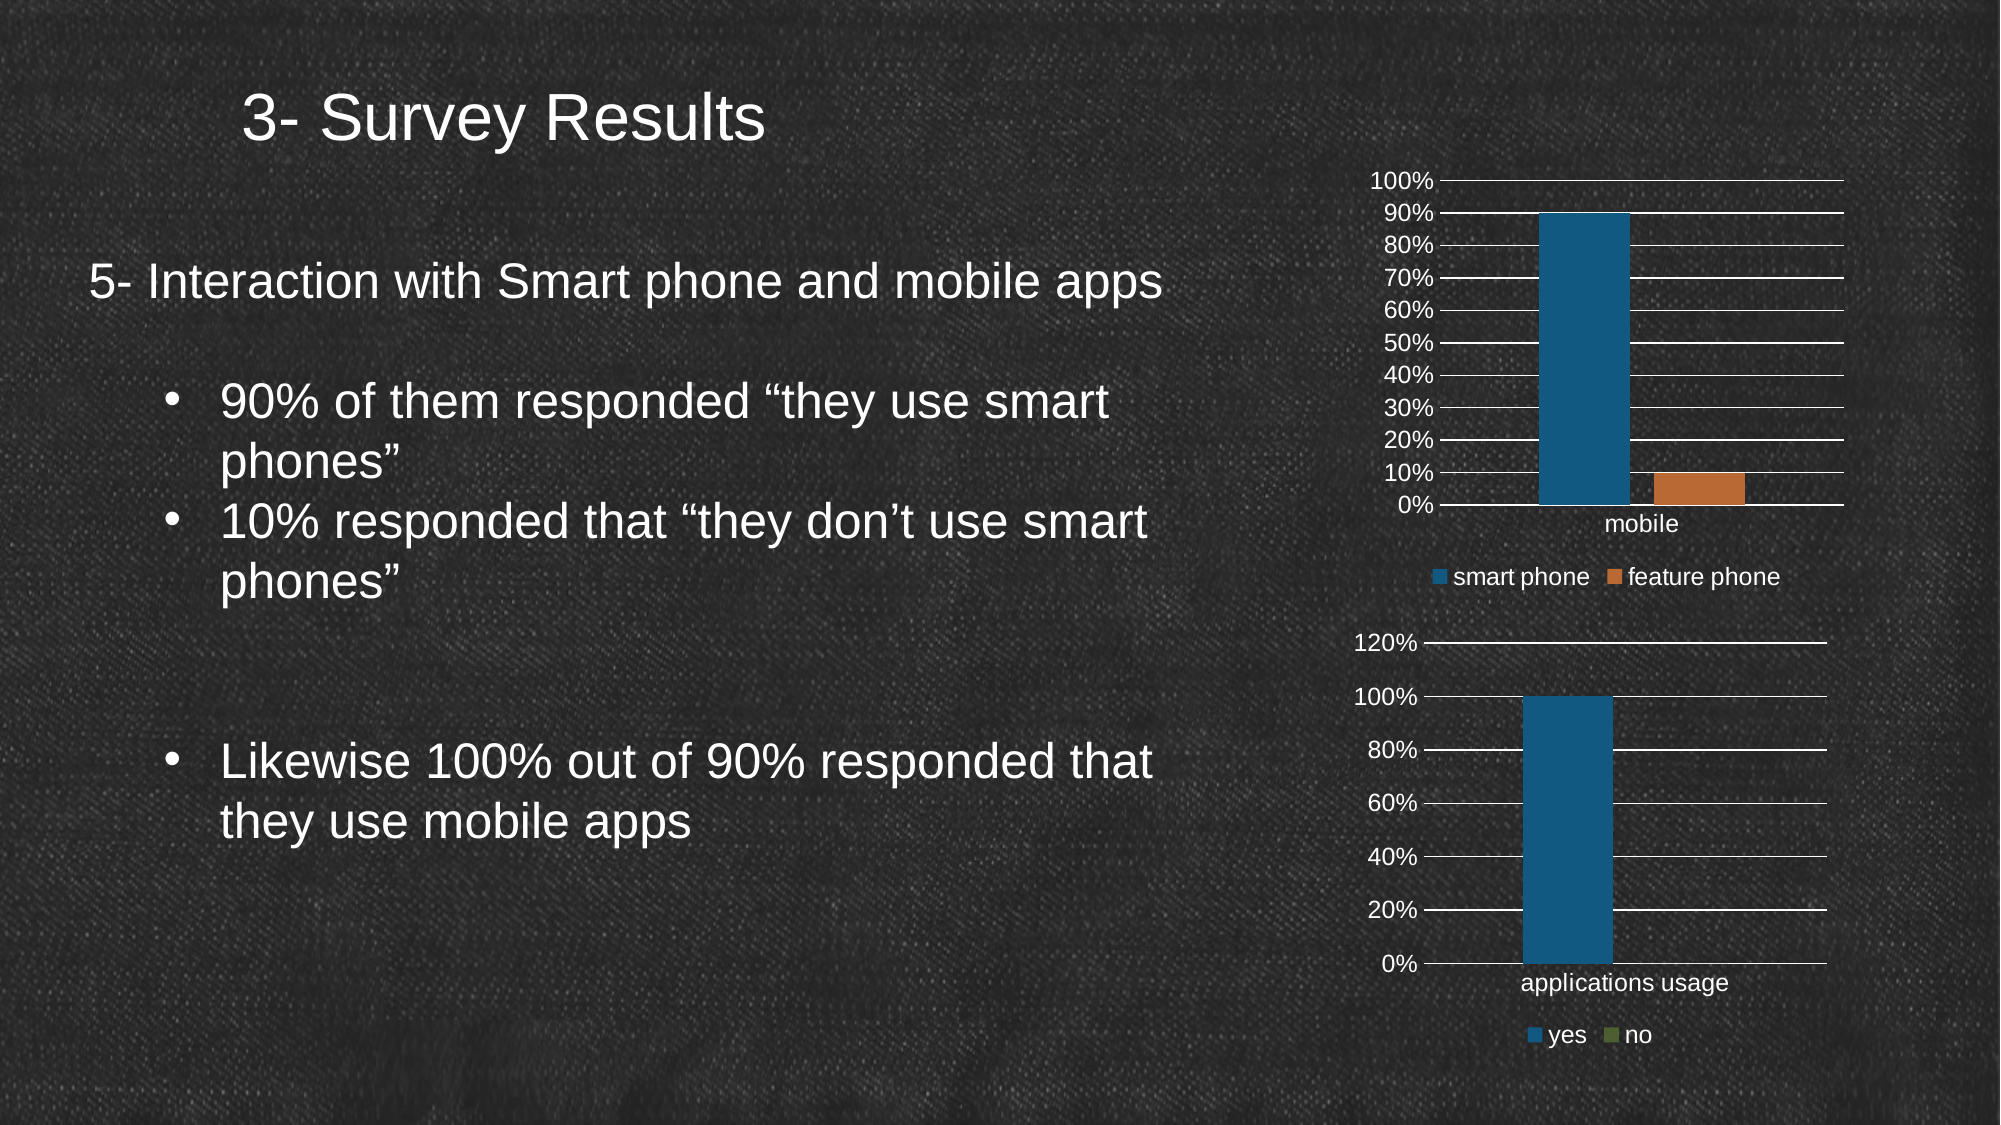

3- Survey Results

### Chart

| Category | smart phone | feature phone |
|---|---|---|
| mobile | 0.9 | 0.1 |
5- Interaction with Smart phone and mobile apps

90% of them responded “they use smart phones”
10% responded that “they don’t use smart phones”

Likewise 100% out of 90% responded that they use mobile apps

### Chart

| Category | yes | no |
|---|---|---|
| applications usage | 1.0 | 0.0 |